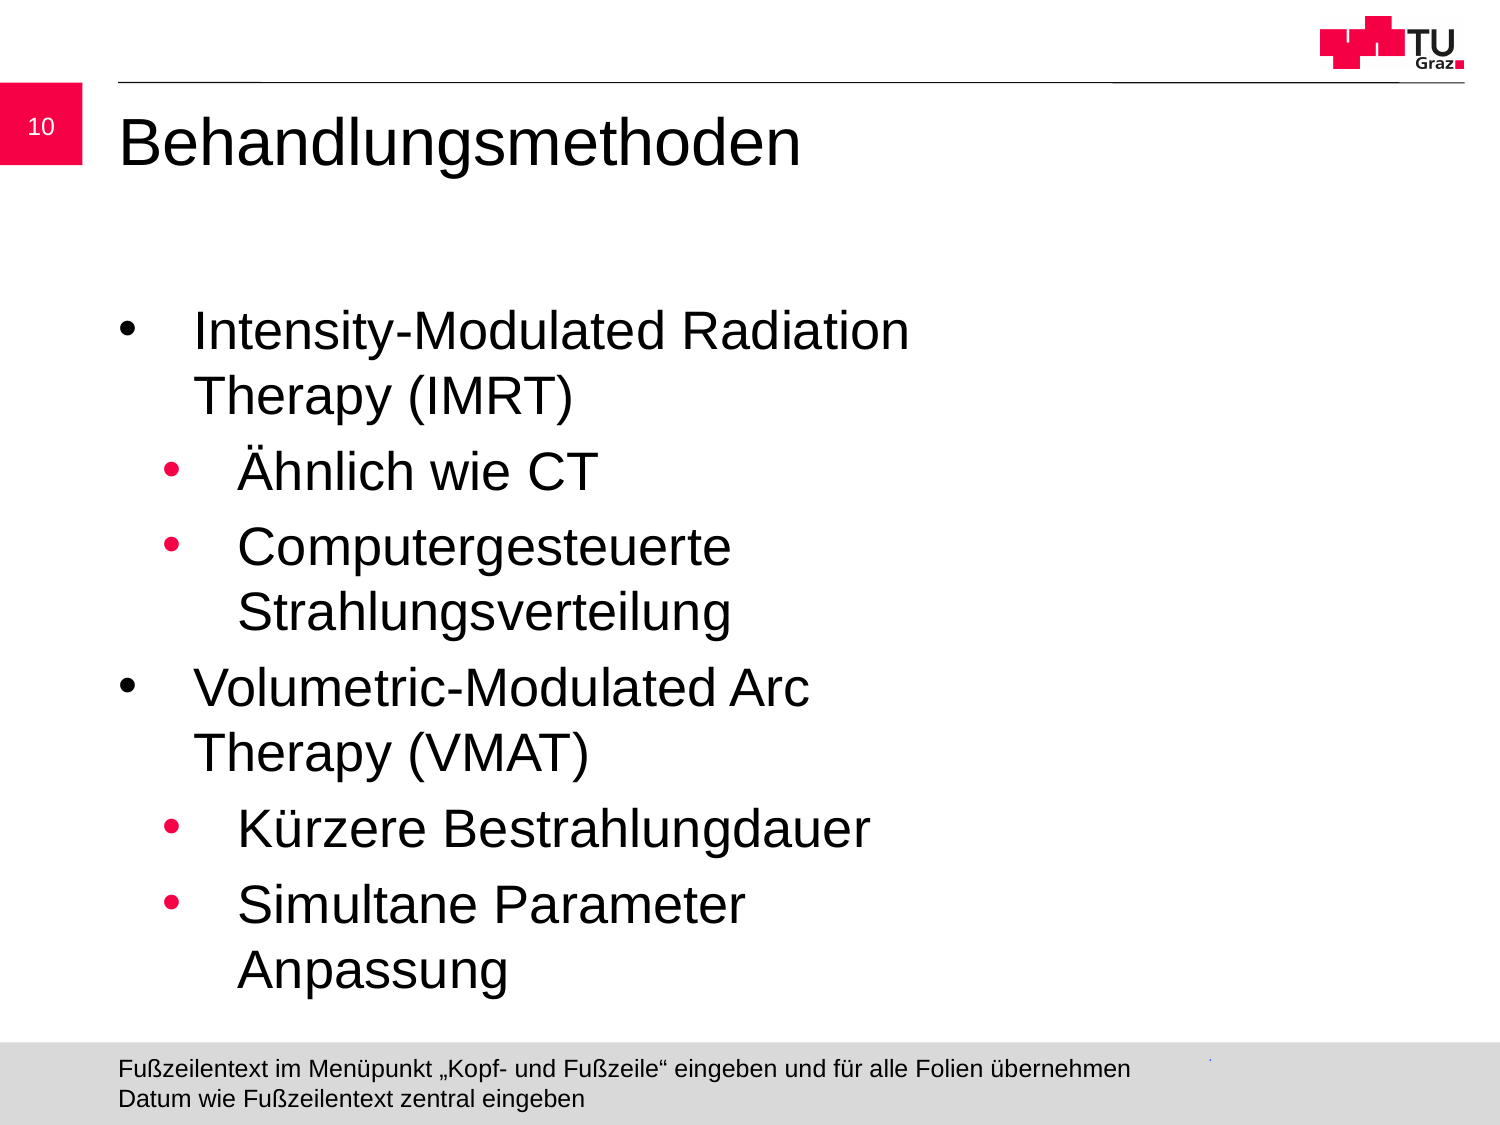

# Behandlungsmethoden
Intensity-Modulated Radiation Therapy (IMRT)
Ähnlich wie CT
Computergesteuerte Strahlungsverteilung
Volumetric-Modulated Arc Therapy (VMAT)
Kürzere Bestrahlungdauer
Simultane Parameter Anpassung
Fußzeilentext im Menüpunkt „Kopf- und Fußzeile“ eingeben und für alle Folien übernehmen
Datum wie Fußzeilentext zentral eingeben